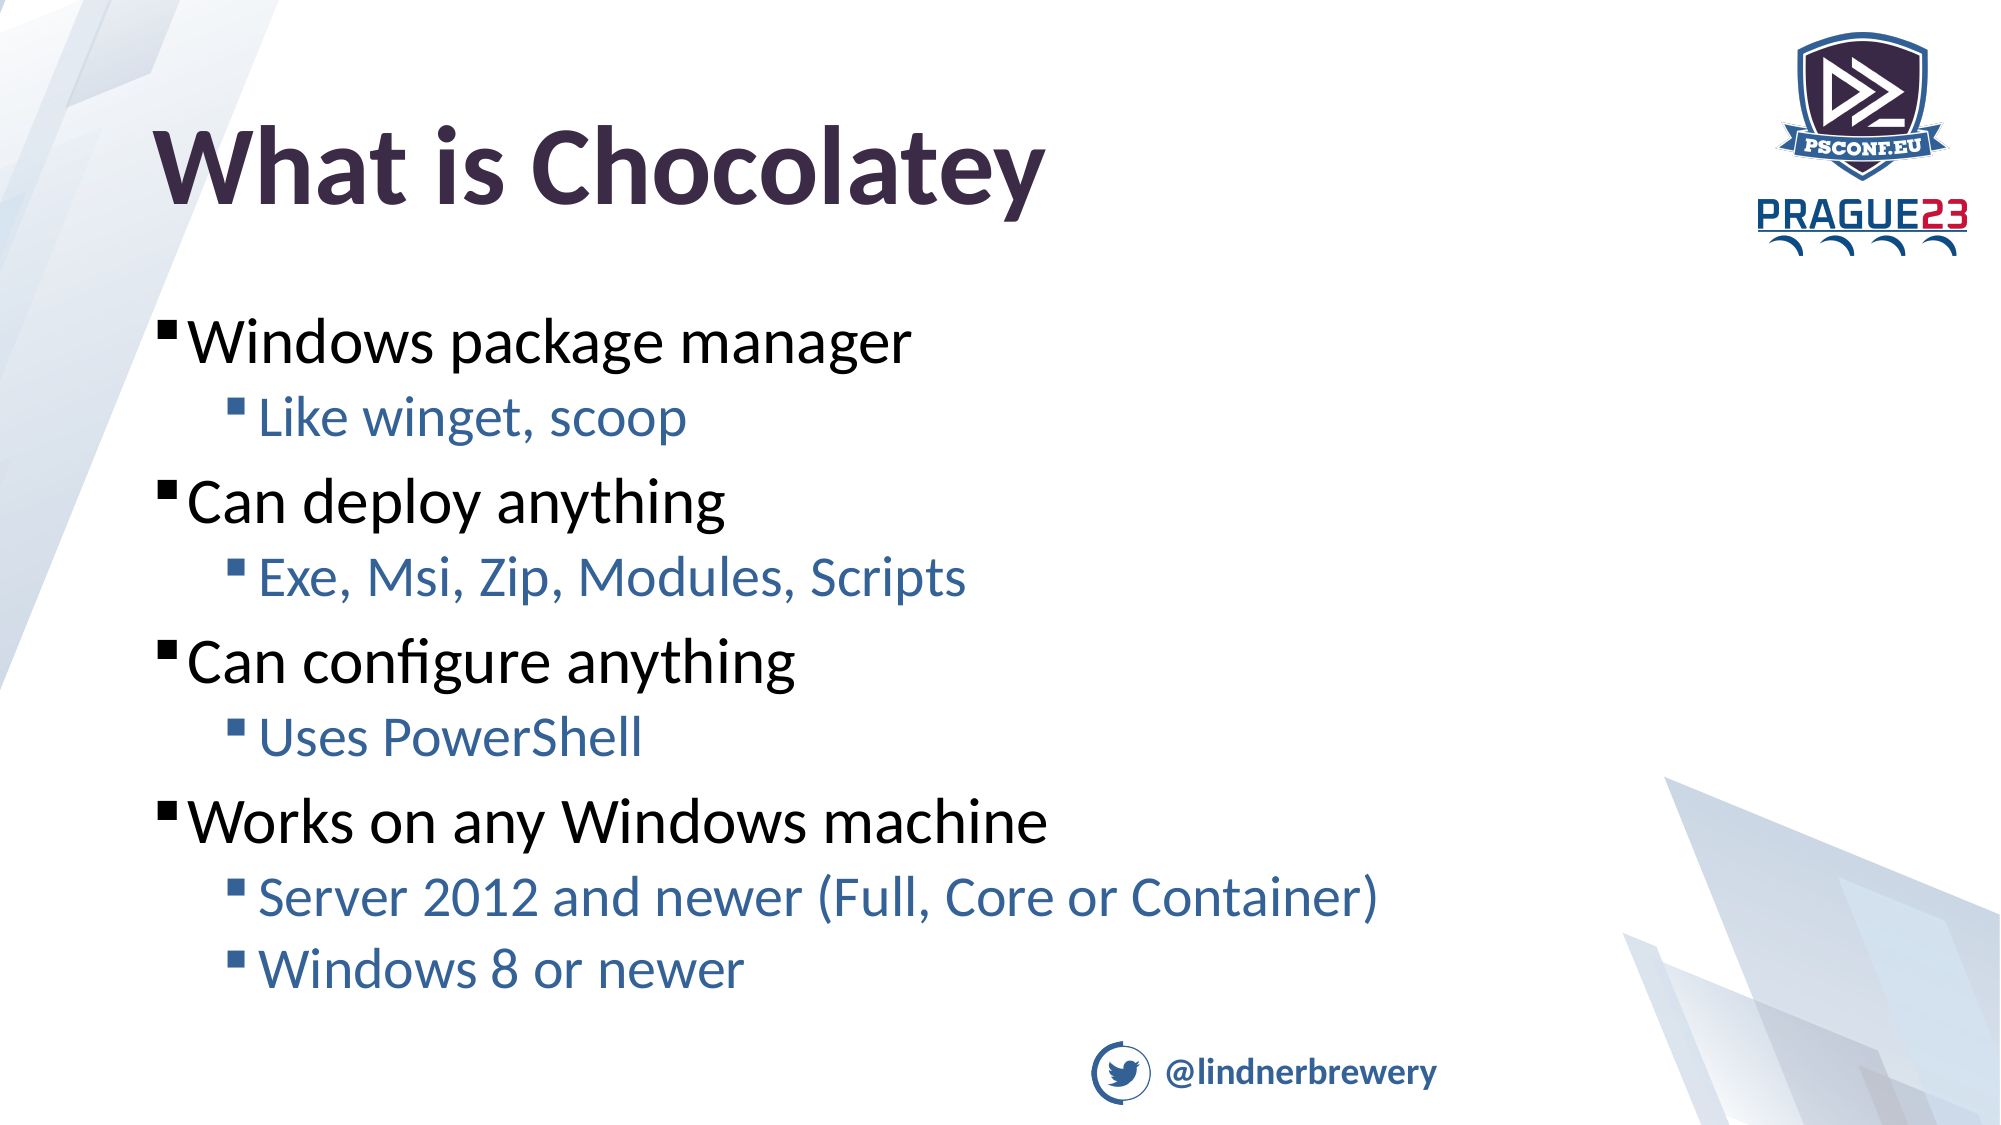

# What is Chocolatey
Windows package manager
Like winget, scoop
Can deploy anything
Exe, Msi, Zip, Modules, Scripts
Can configure anything
Uses PowerShell
Works on any Windows machine
Server 2012 and newer (Full, Core or Container)
Windows 8 or newer